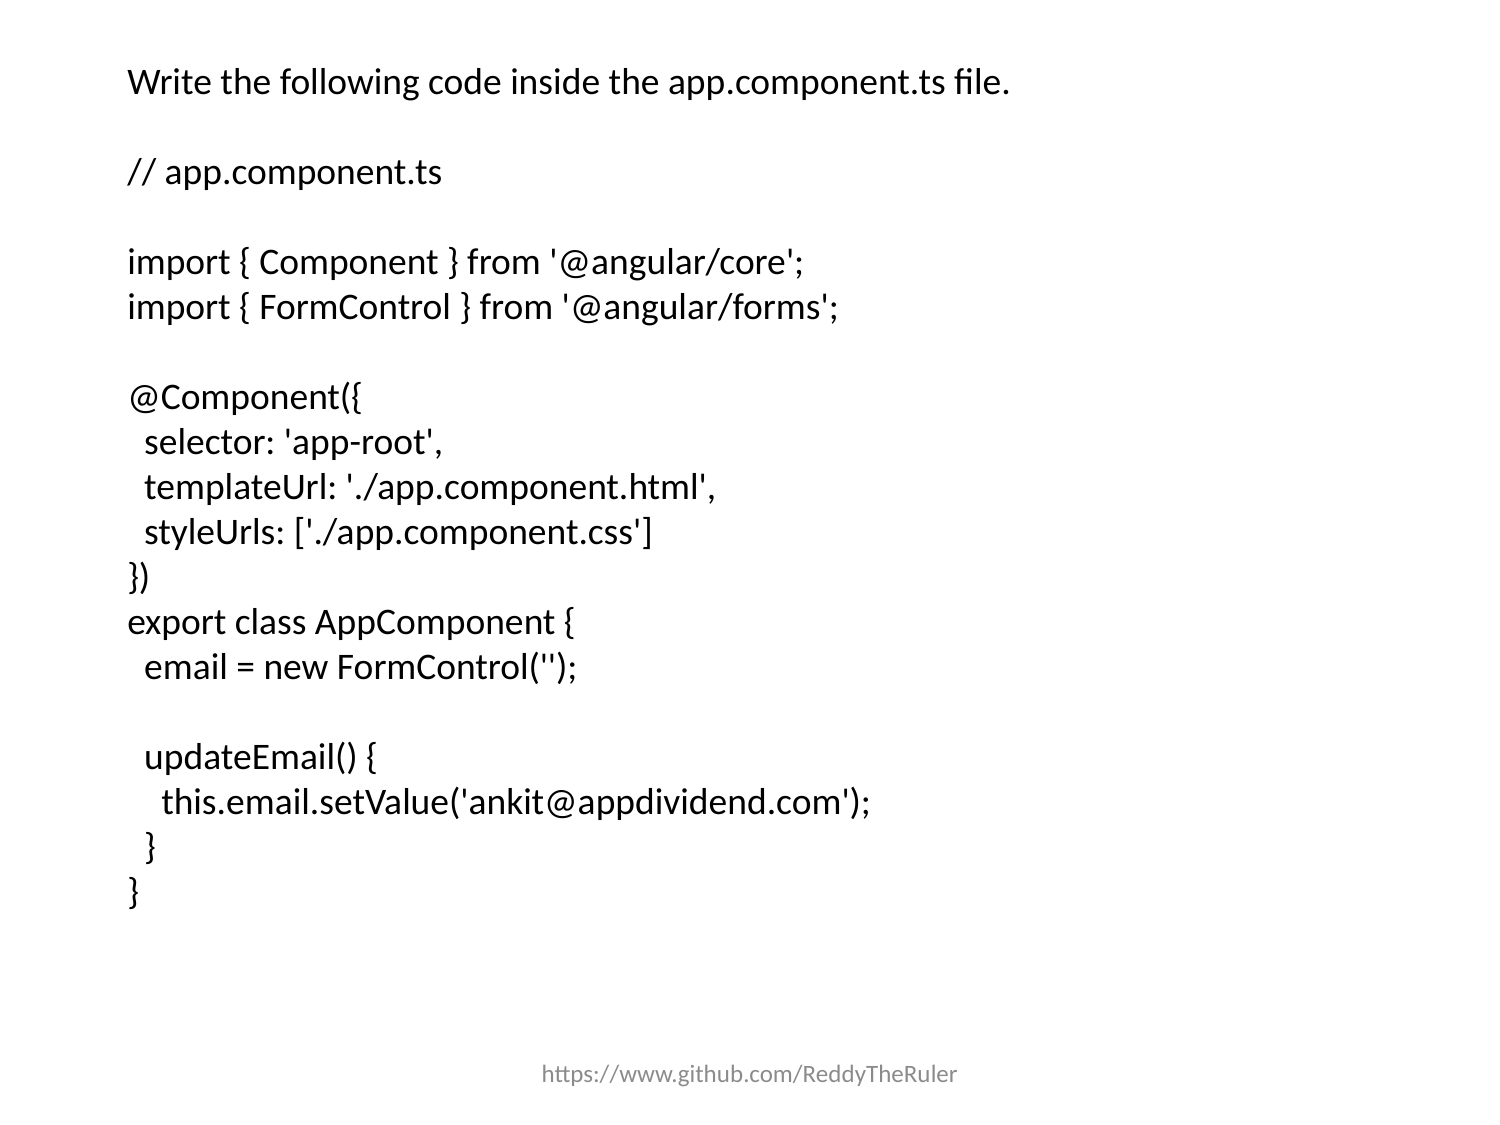

Write the following code inside the app.component.ts file.

// app.component.ts

import { Component } from '@angular/core';
import { FormControl } from '@angular/forms';

@Component({
  selector: 'app-root',
  templateUrl: './app.component.html',
  styleUrls: ['./app.component.css']
})
export class AppComponent {
  email = new FormControl('');

  updateEmail() {
    this.email.setValue('ankit@appdividend.com');
  }
}

https://www.github.com/ReddyTheRuler